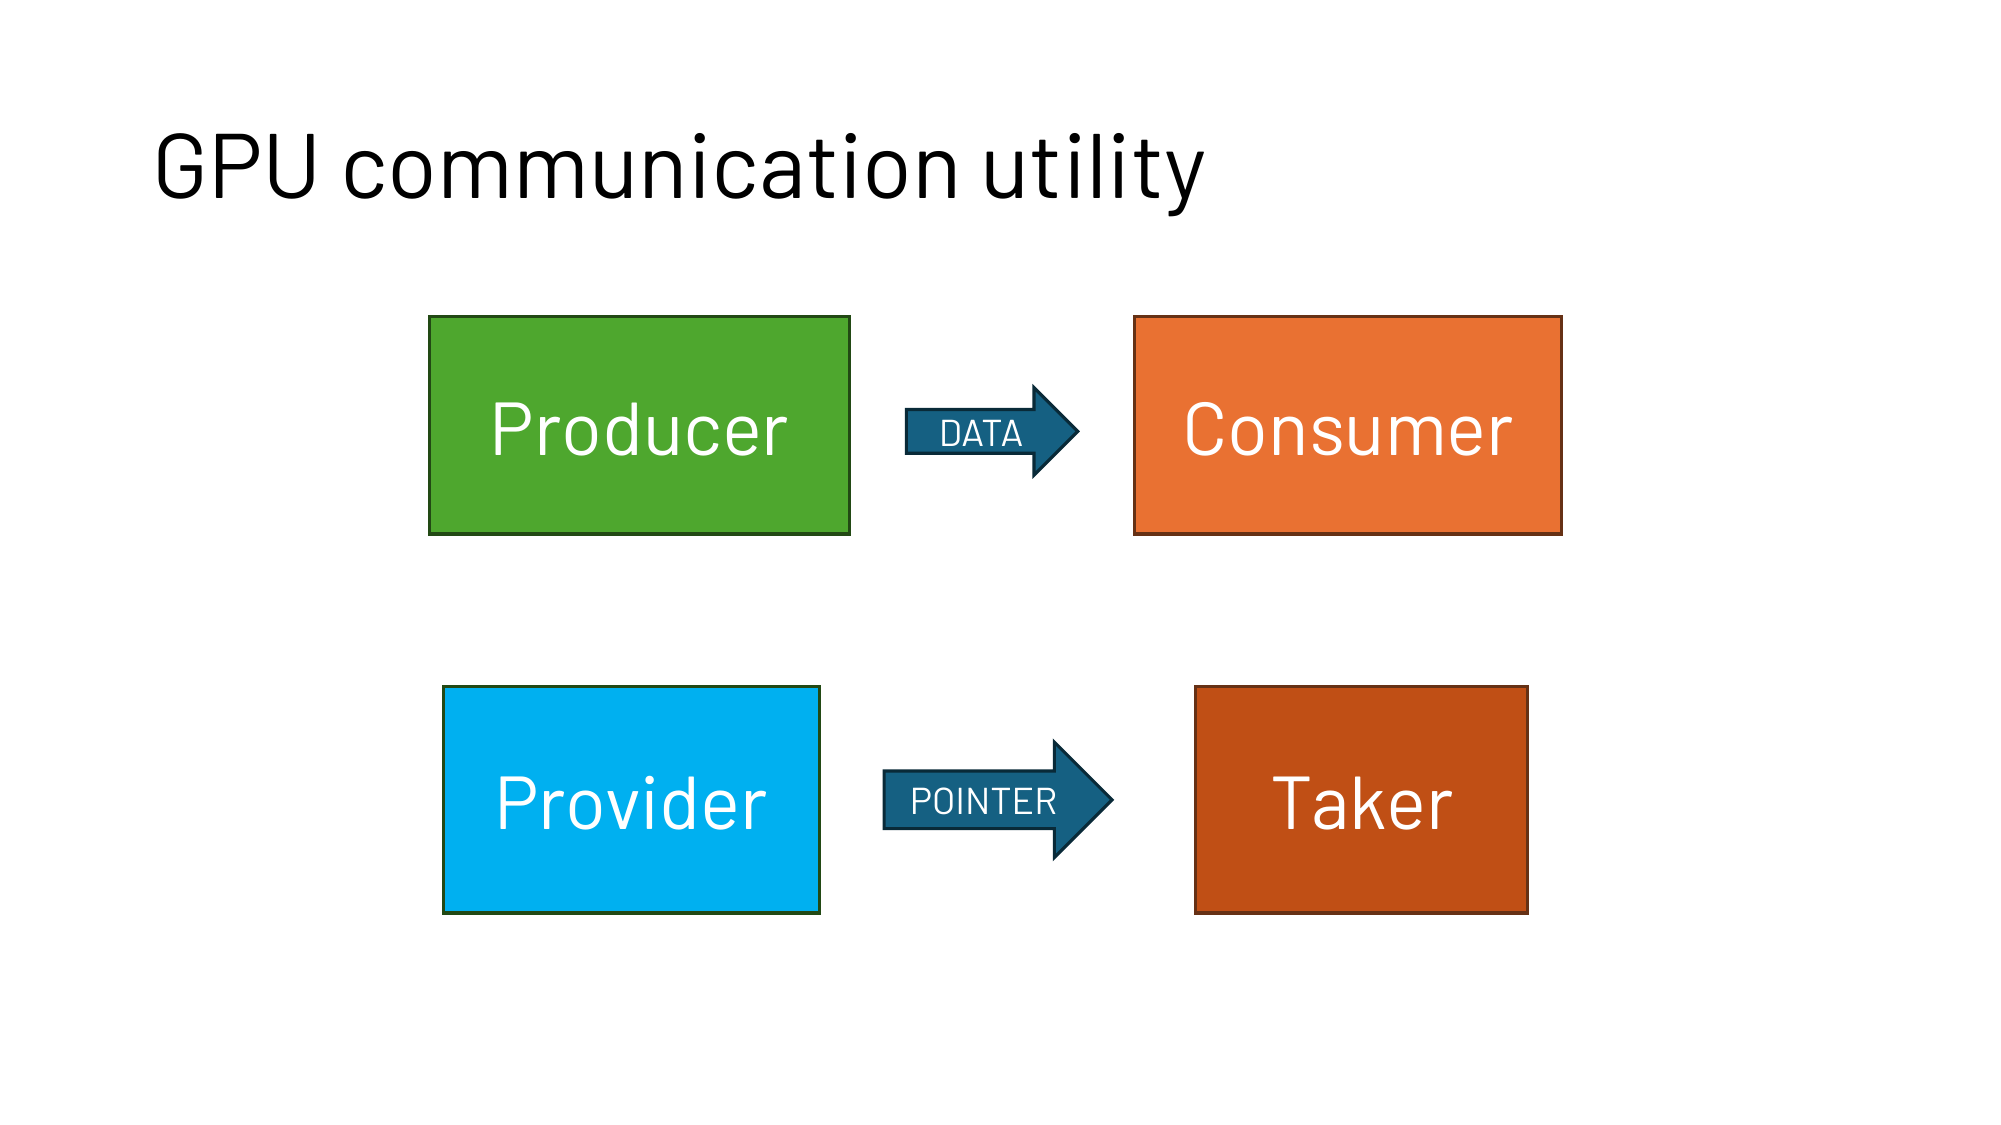

# GPU communication utility
Consumer
Producer
DATA
Provider
Taker
POINTER